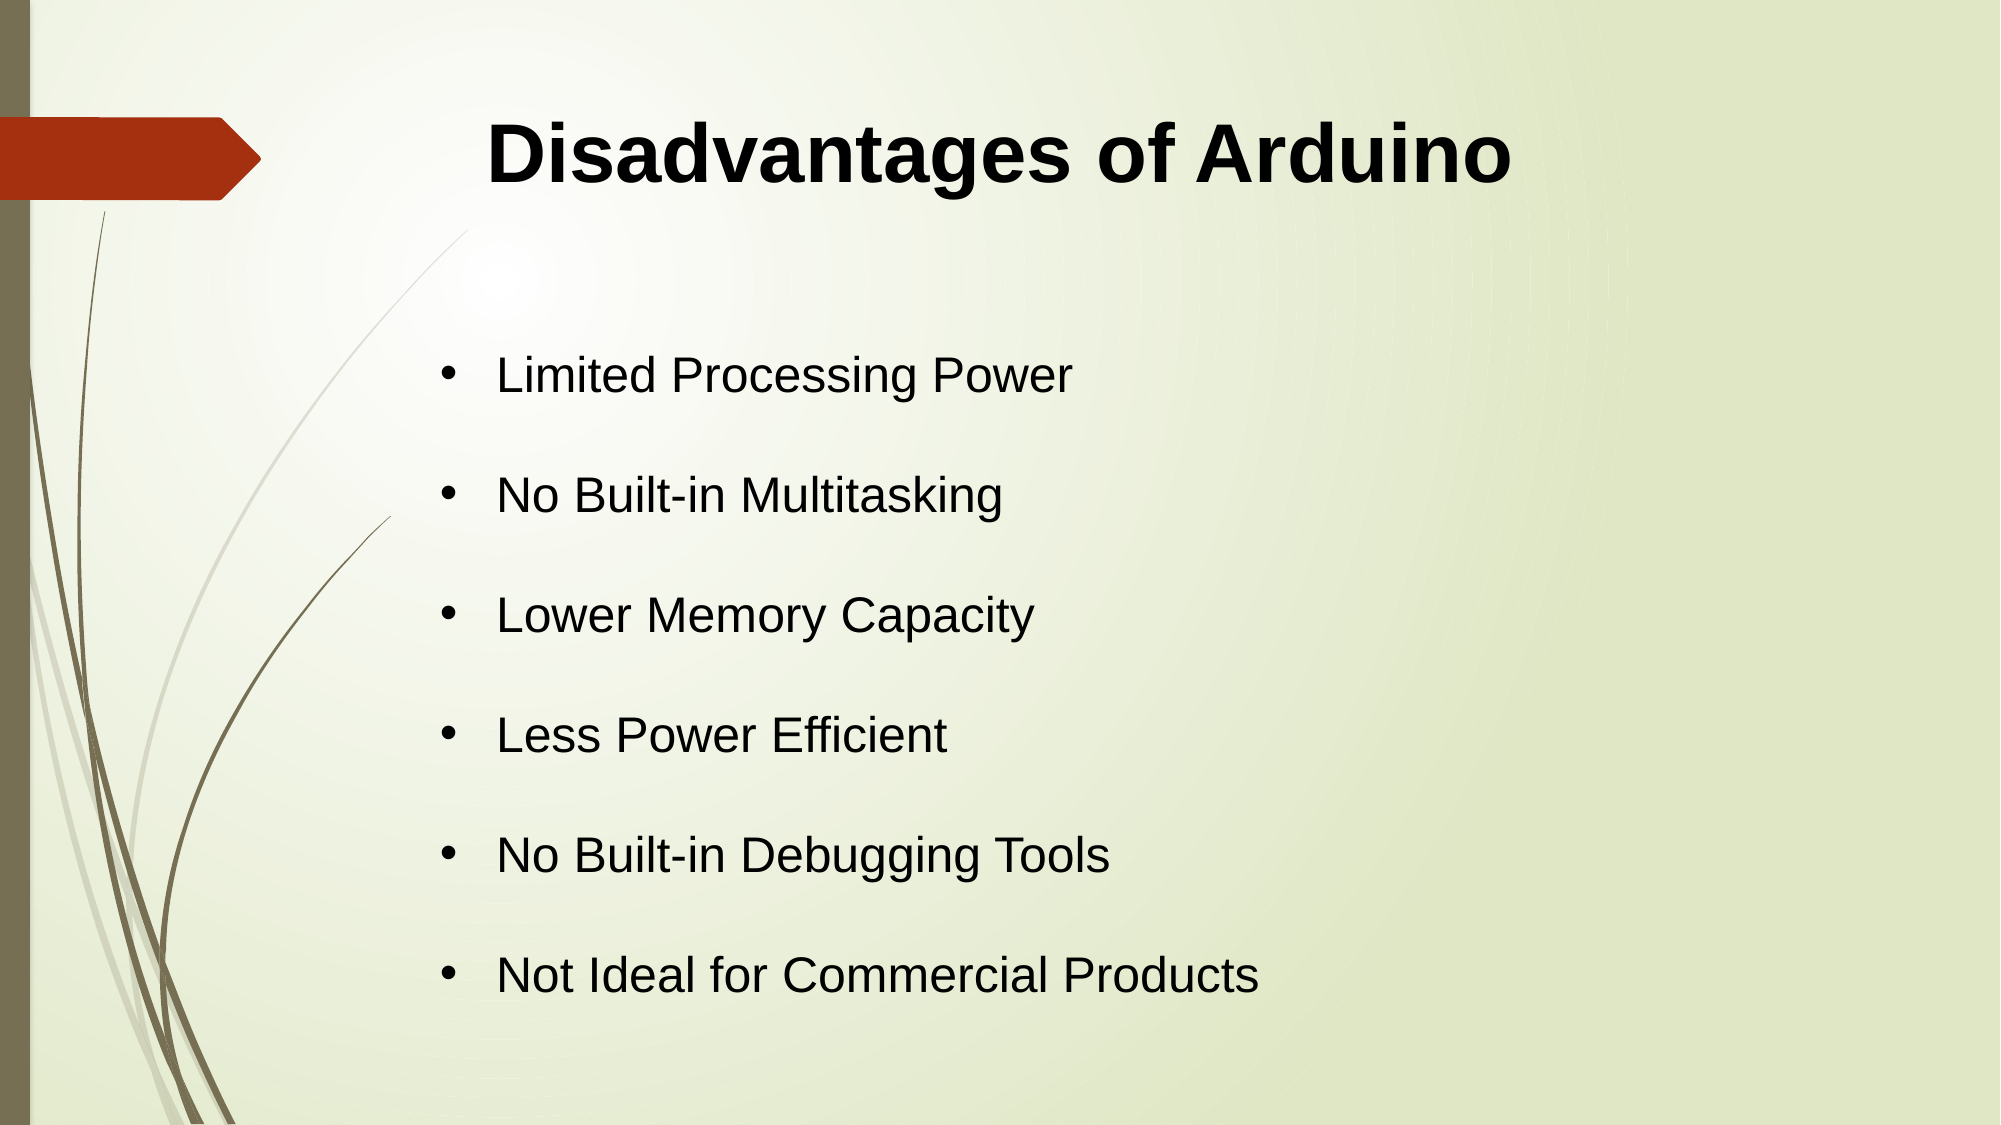

Disadvantages of Arduino
Limited Processing Power

No Built-in Multitasking

Lower Memory Capacity

Less Power Efficient

No Built-in Debugging Tools

Not Ideal for Commercial Products